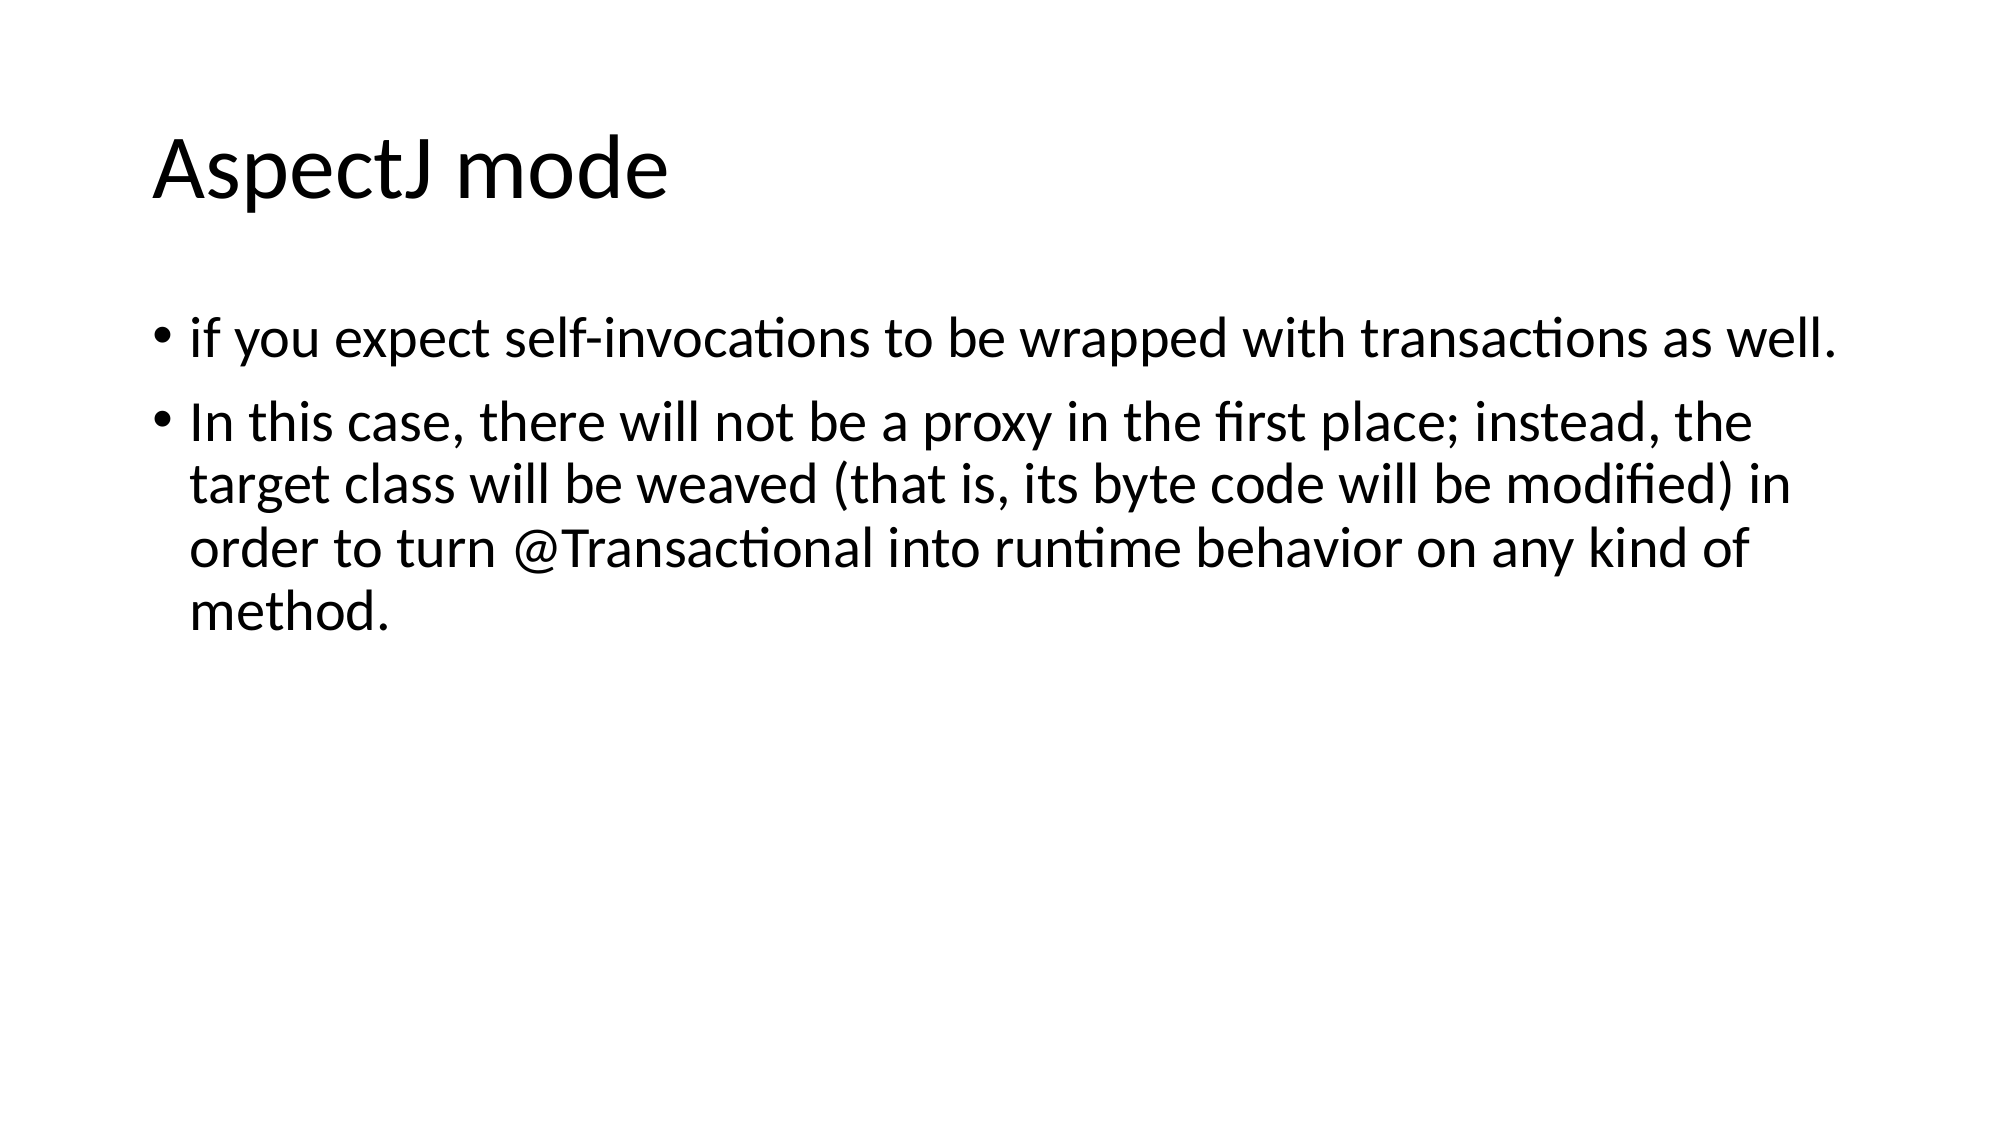

# AspectJ mode
if you expect self-invocations to be wrapped with transactions as well.
In this case, there will not be a proxy in the first place; instead, the target class will be weaved (that is, its byte code will be modified) in order to turn @Transactional into runtime behavior on any kind of method.